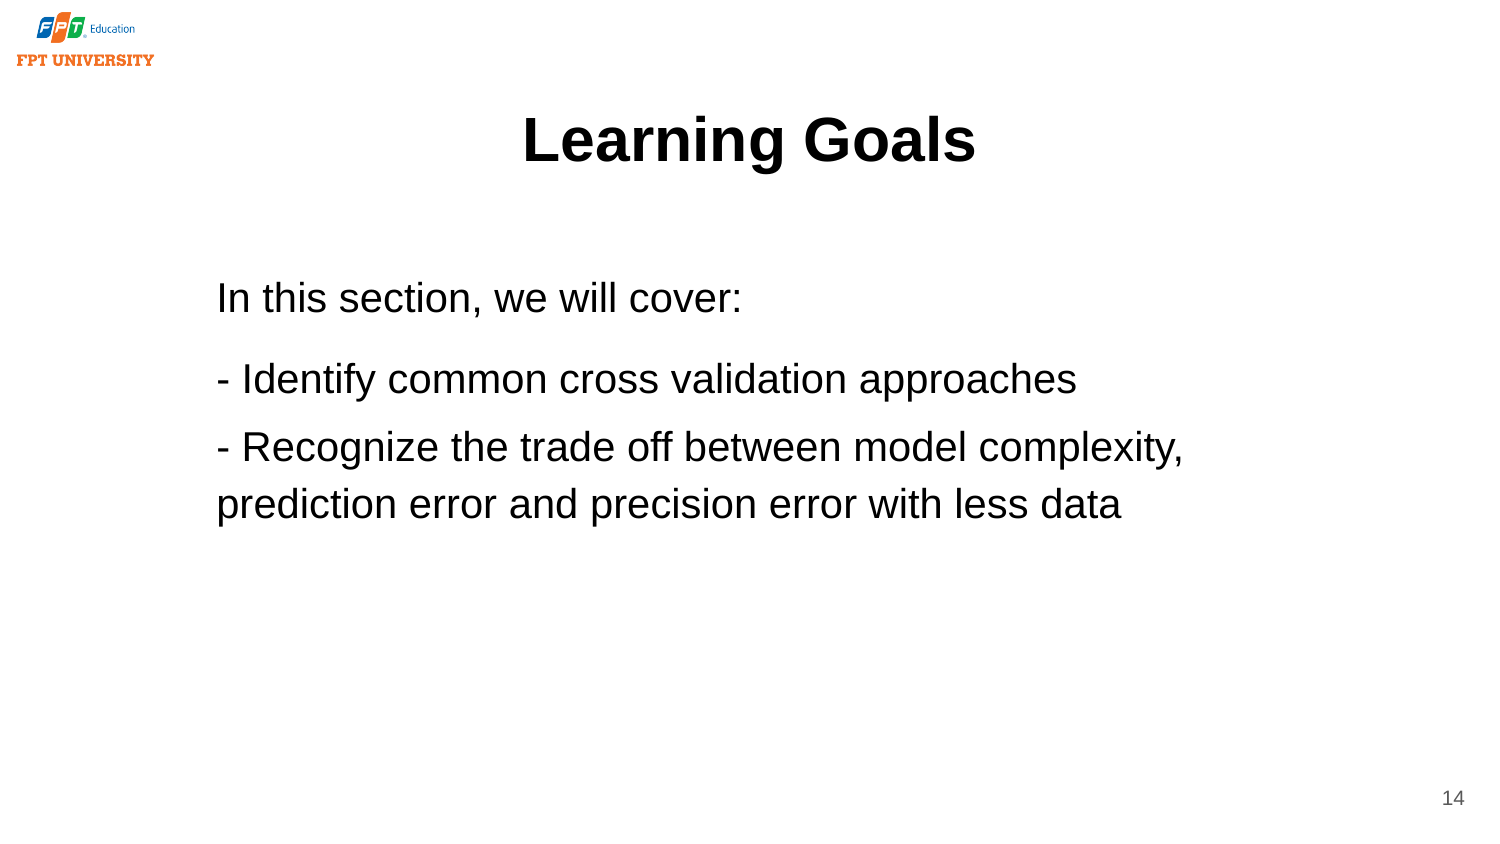

# Learning Goals
In this section, we will cover:

- Identify common cross validation approaches
- Recognize the trade off between model complexity, prediction error and precision error with less data
14